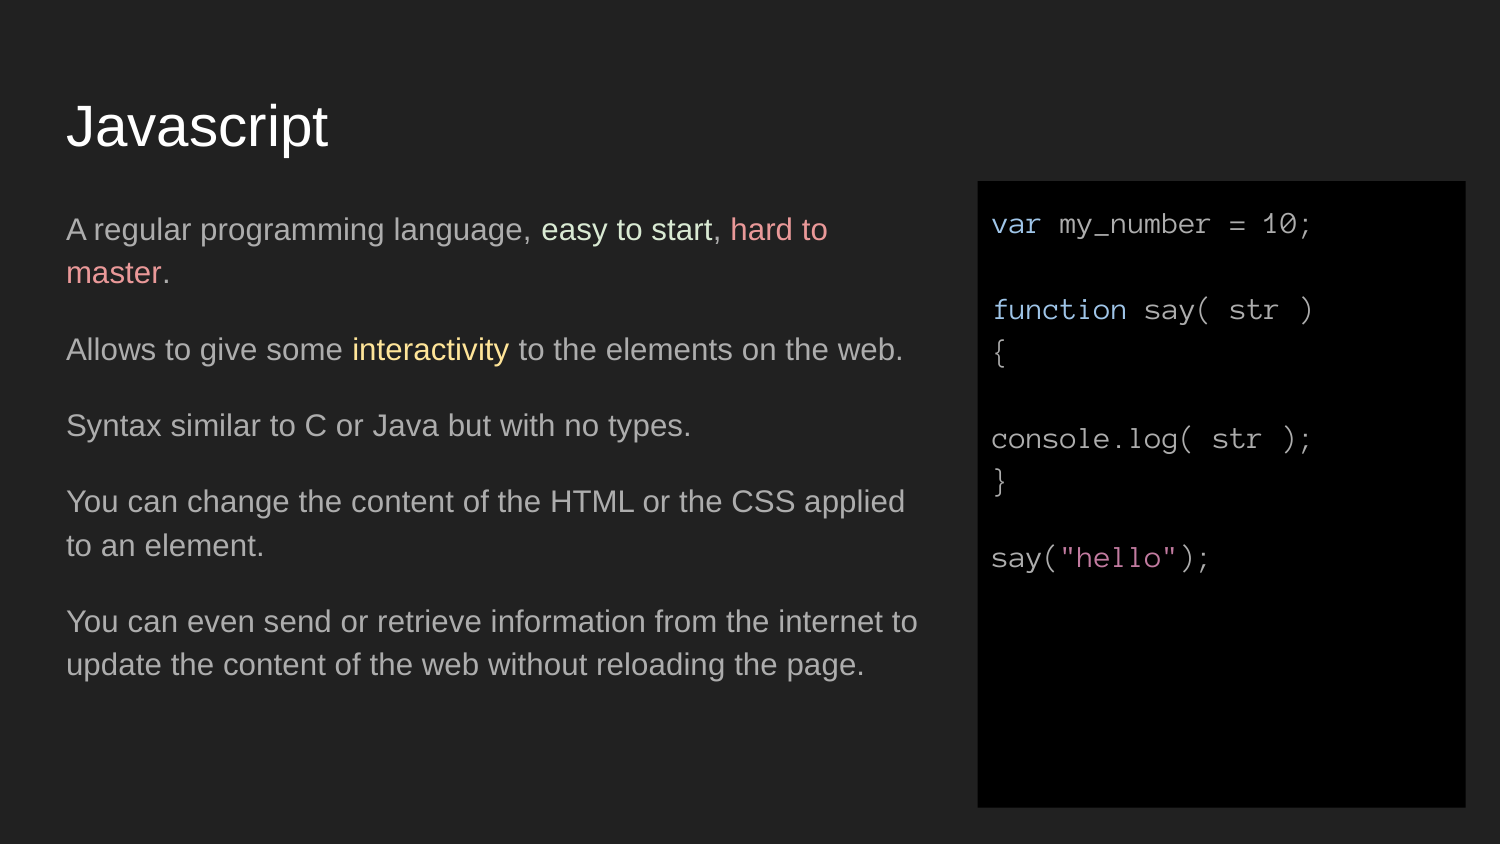

# Javascript
var my_number = 10;
function say( str )
{
	console.log( str );
}
say("hello");
A regular programming language, easy to start, hard to master.
Allows to give some interactivity to the elements on the web.
Syntax similar to C or Java but with no types.
You can change the content of the HTML or the CSS applied to an element.
You can even send or retrieve information from the internet to update the content of the web without reloading the page.